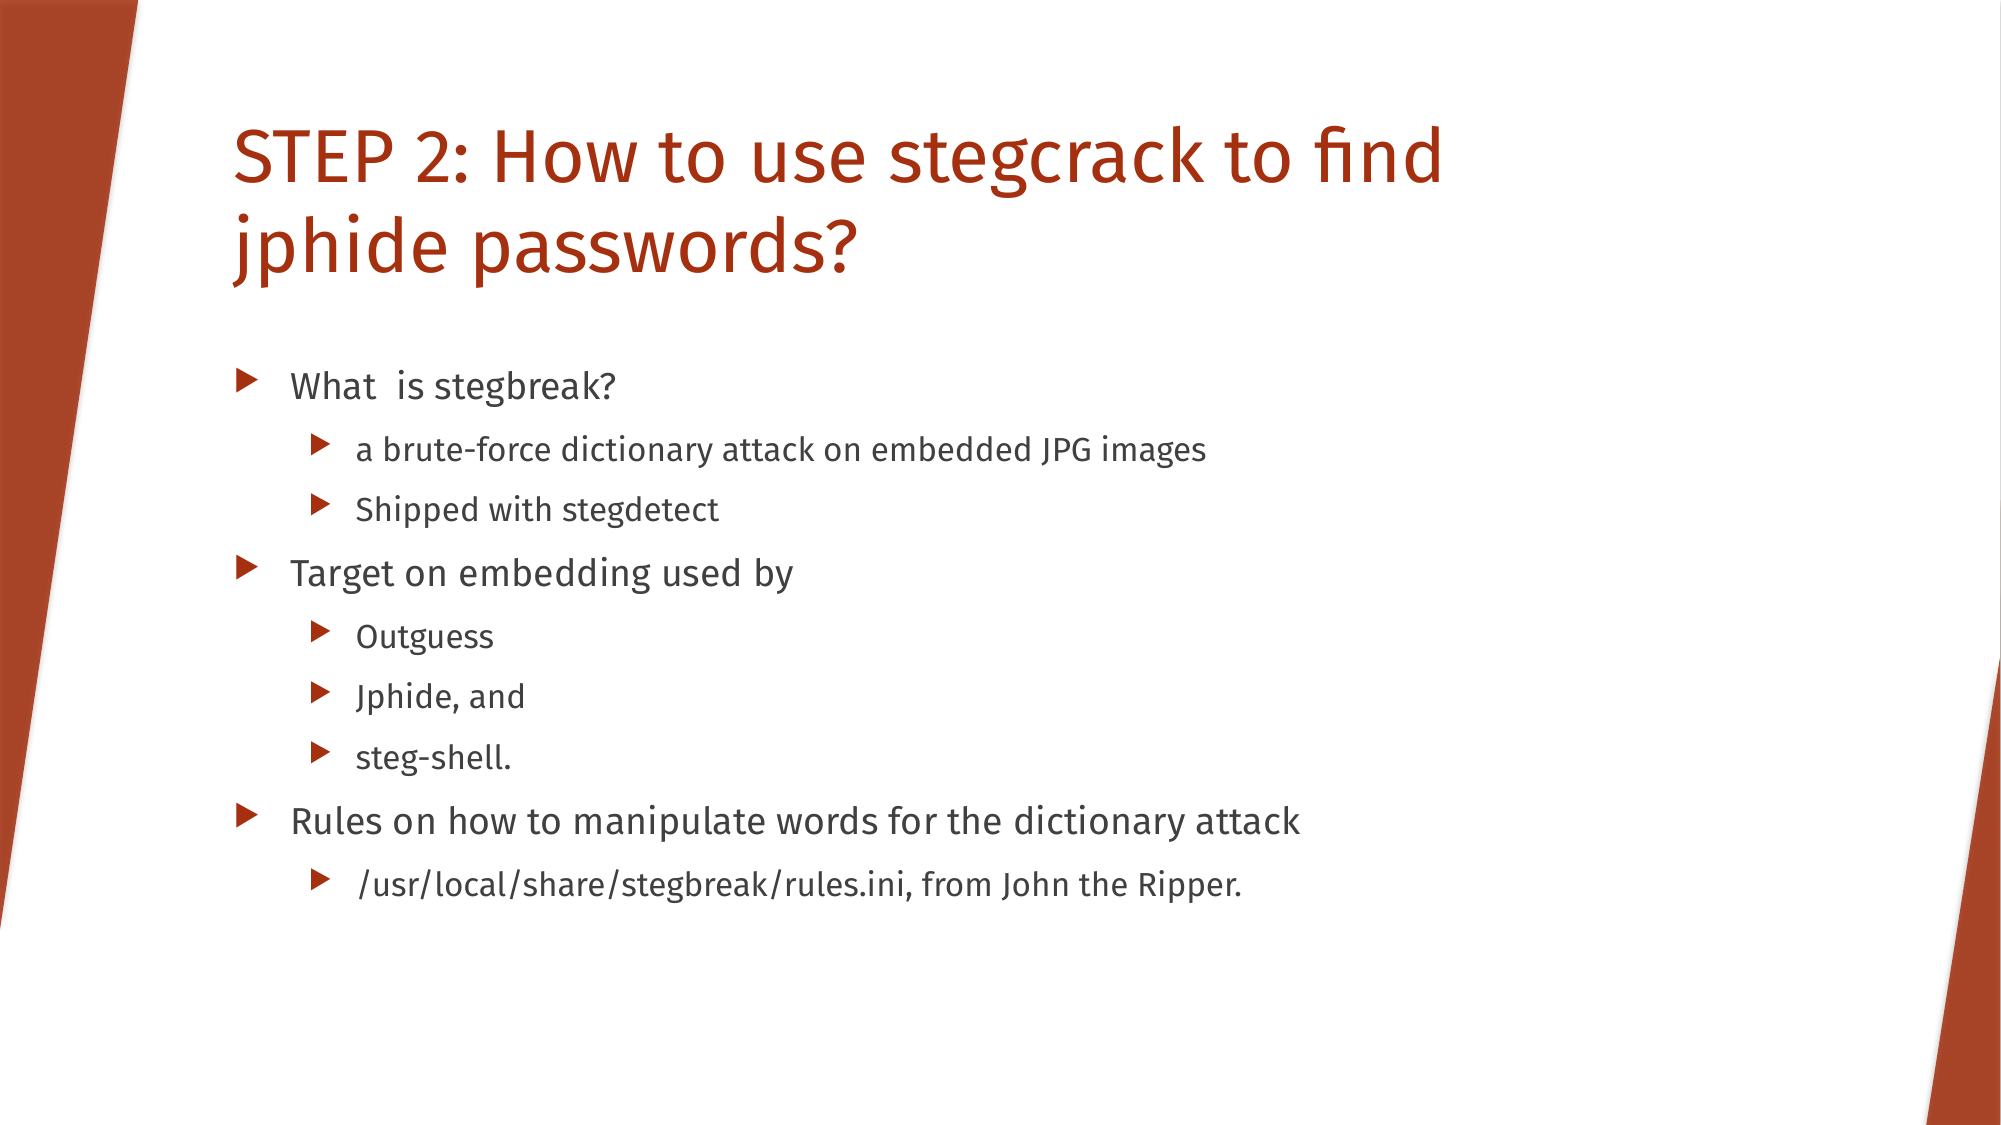

# STEP 2: How to use stegcrack to find jphide passwords?
What  is stegbreak?
a brute-force dictionary attack on embedded JPG images
Shipped with stegdetect
Target on embedding used by
Outguess
Jphide, and
steg-shell.
Rules on how to manipulate words for the dictionary attack
/usr/local/share/stegbreak/rules.ini, from John the Ripper.